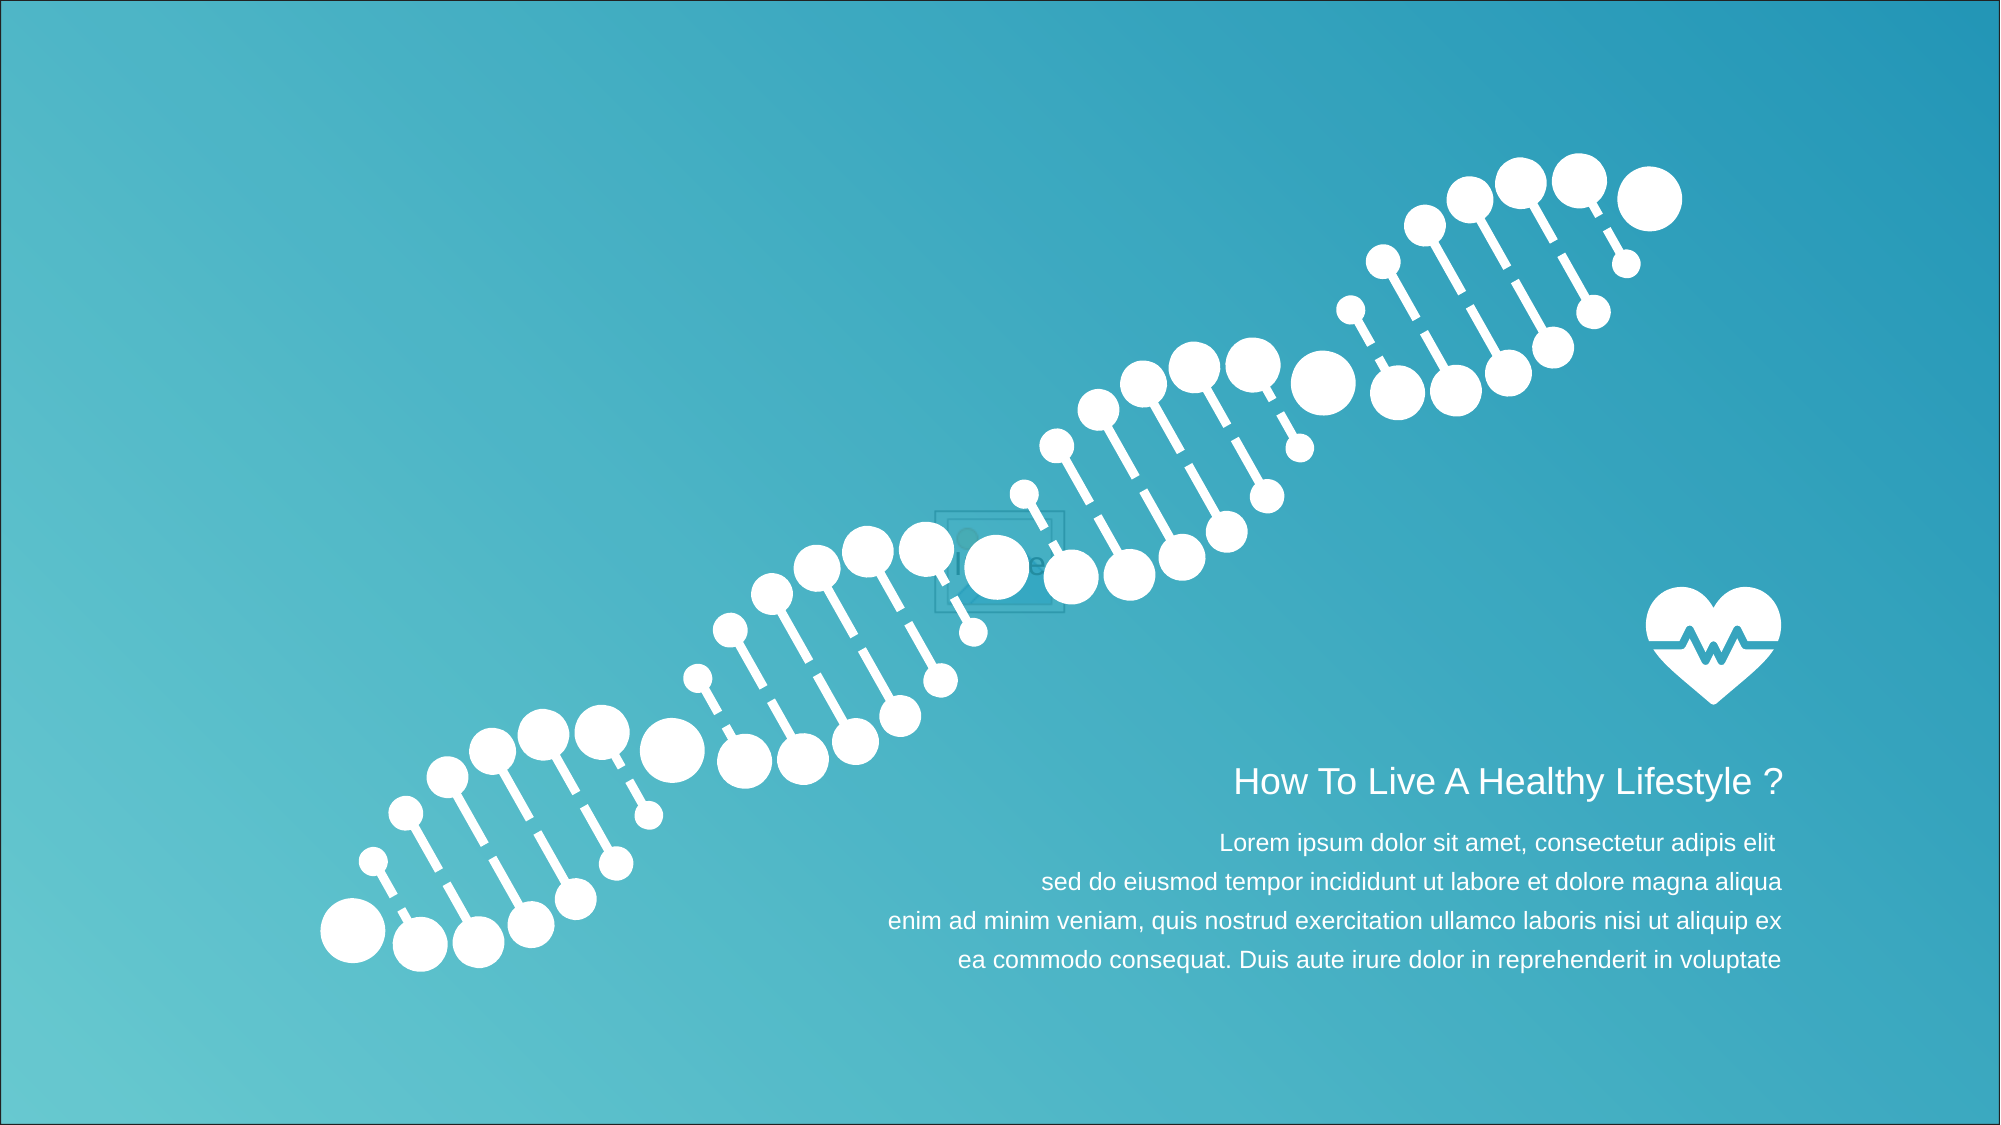

How To Live A Healthy Lifestyle ?
Lorem ipsum dolor sit amet, consectetur adipis elit
sed do eiusmod tempor incididunt ut labore et dolore magna aliqua
 enim ad minim veniam, quis nostrud exercitation ullamco laboris nisi ut aliquip ex ea commodo consequat. Duis aute irure dolor in reprehenderit in voluptate